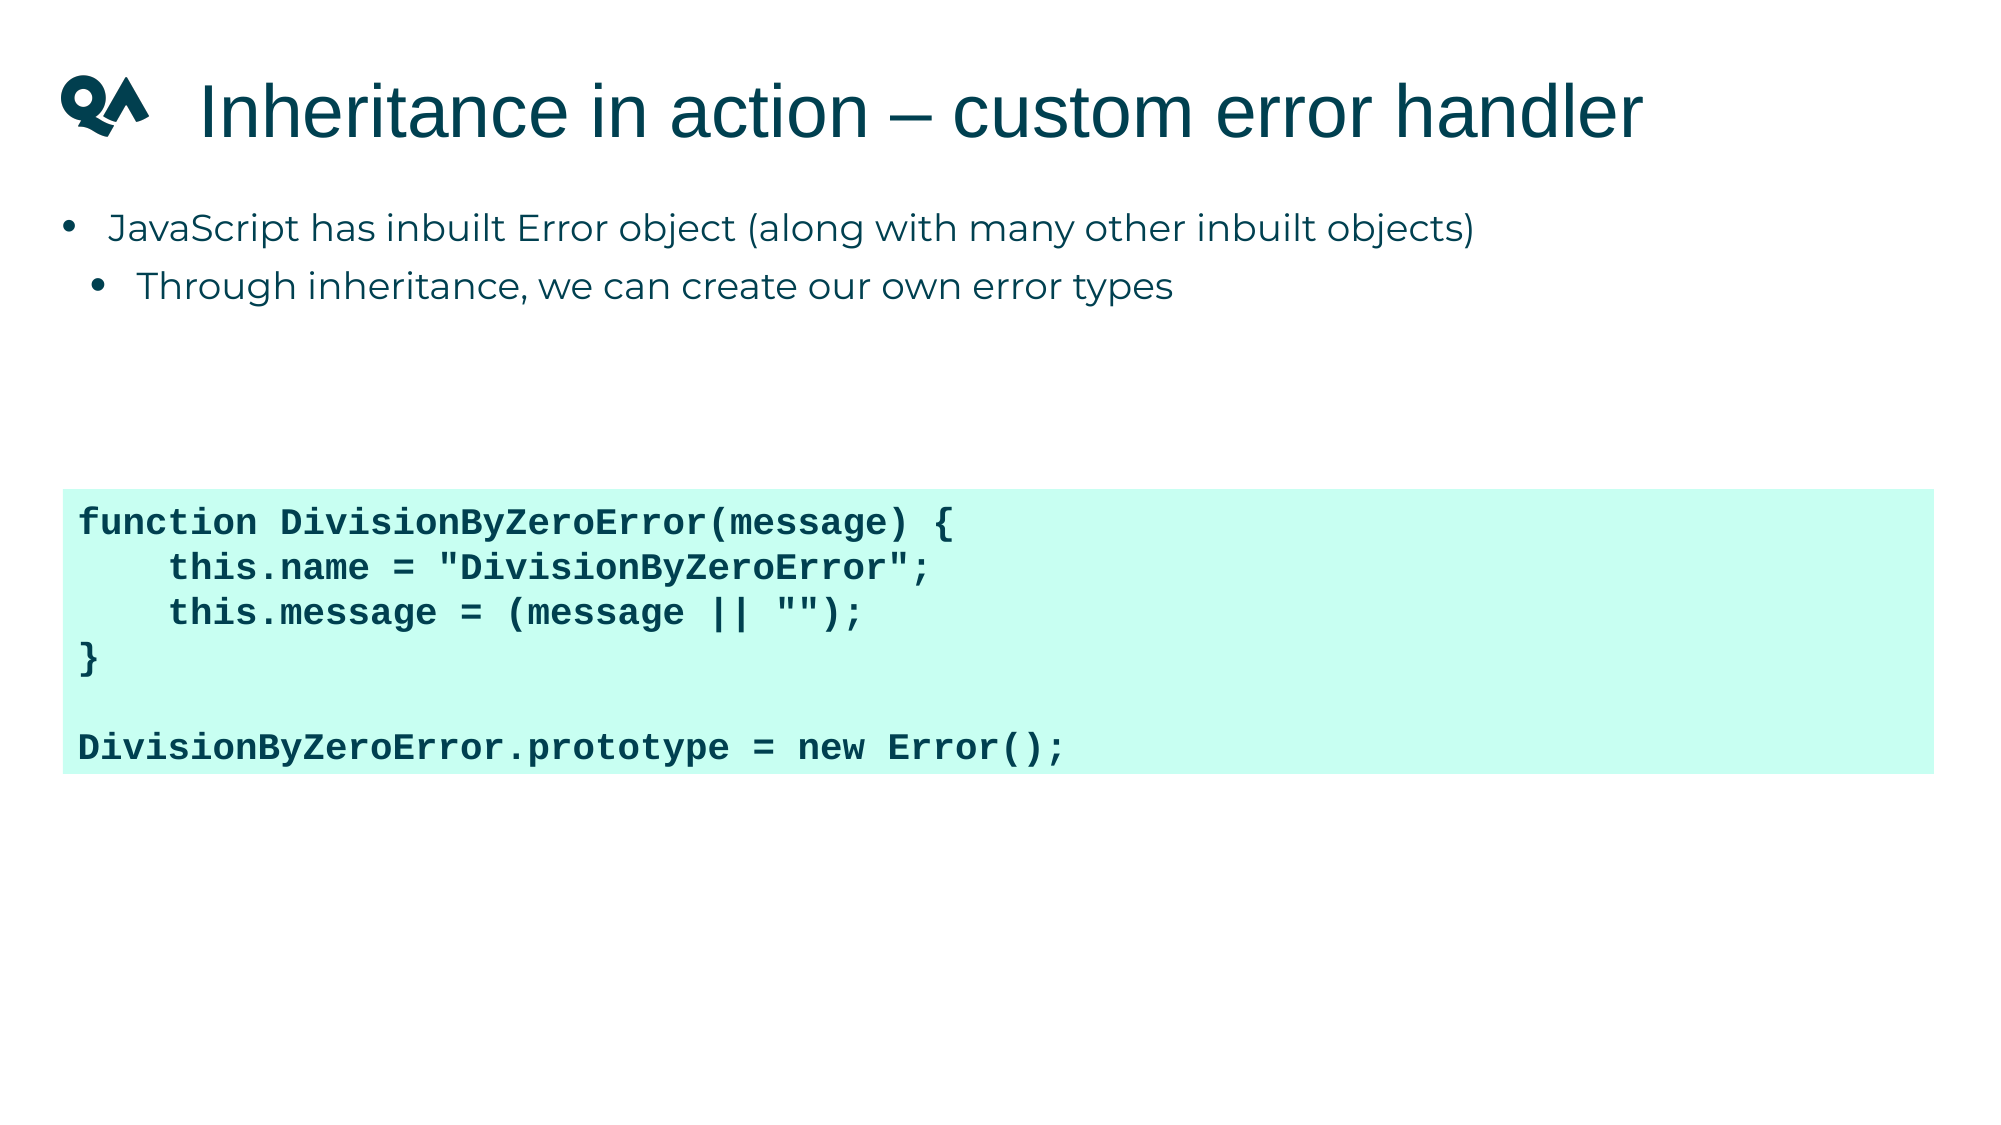

Inheritance in action – custom error handler
JavaScript has inbuilt Error object (along with many other inbuilt objects)
Through inheritance, we can create our own error types

function DivisionByZeroError(message) {
    this.name = "DivisionByZeroError";
    this.message = (message || "");
}

DivisionByZeroError.prototype = new Error();